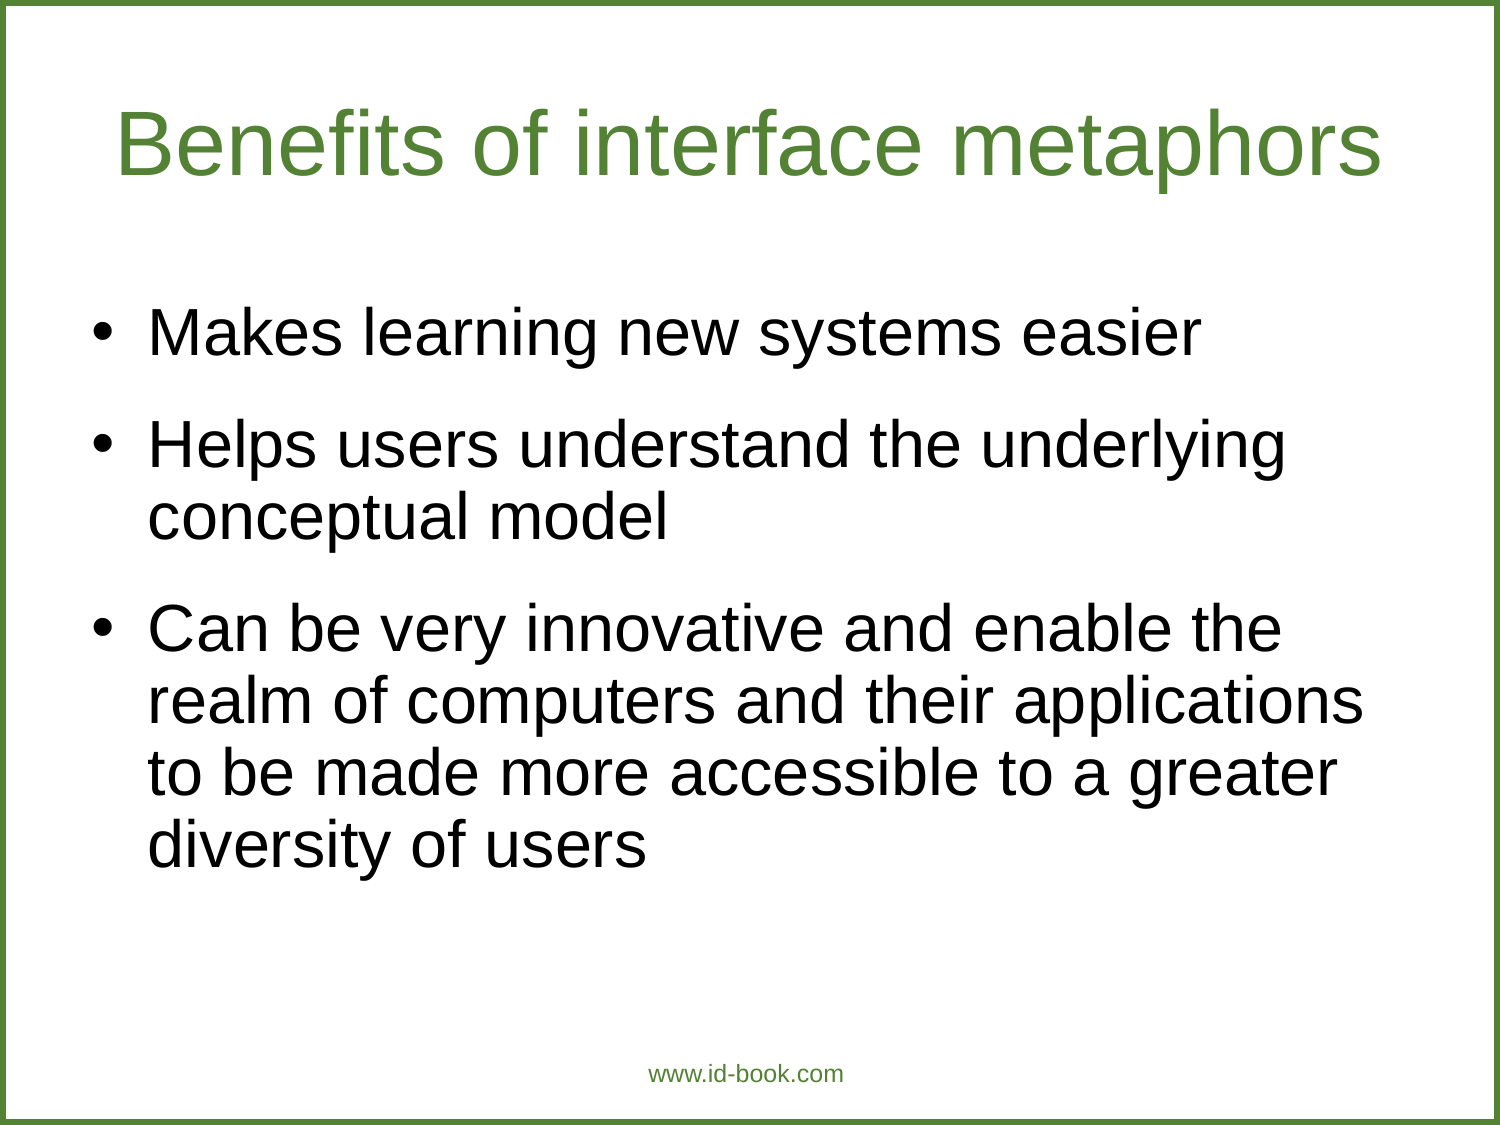

Benefits of interface metaphors
Makes learning new systems easier

Helps users understand the underlying conceptual model

Can be very innovative and enable the realm of computers and their applications to be made more accessible to a greater diversity of users
www.id-book.com